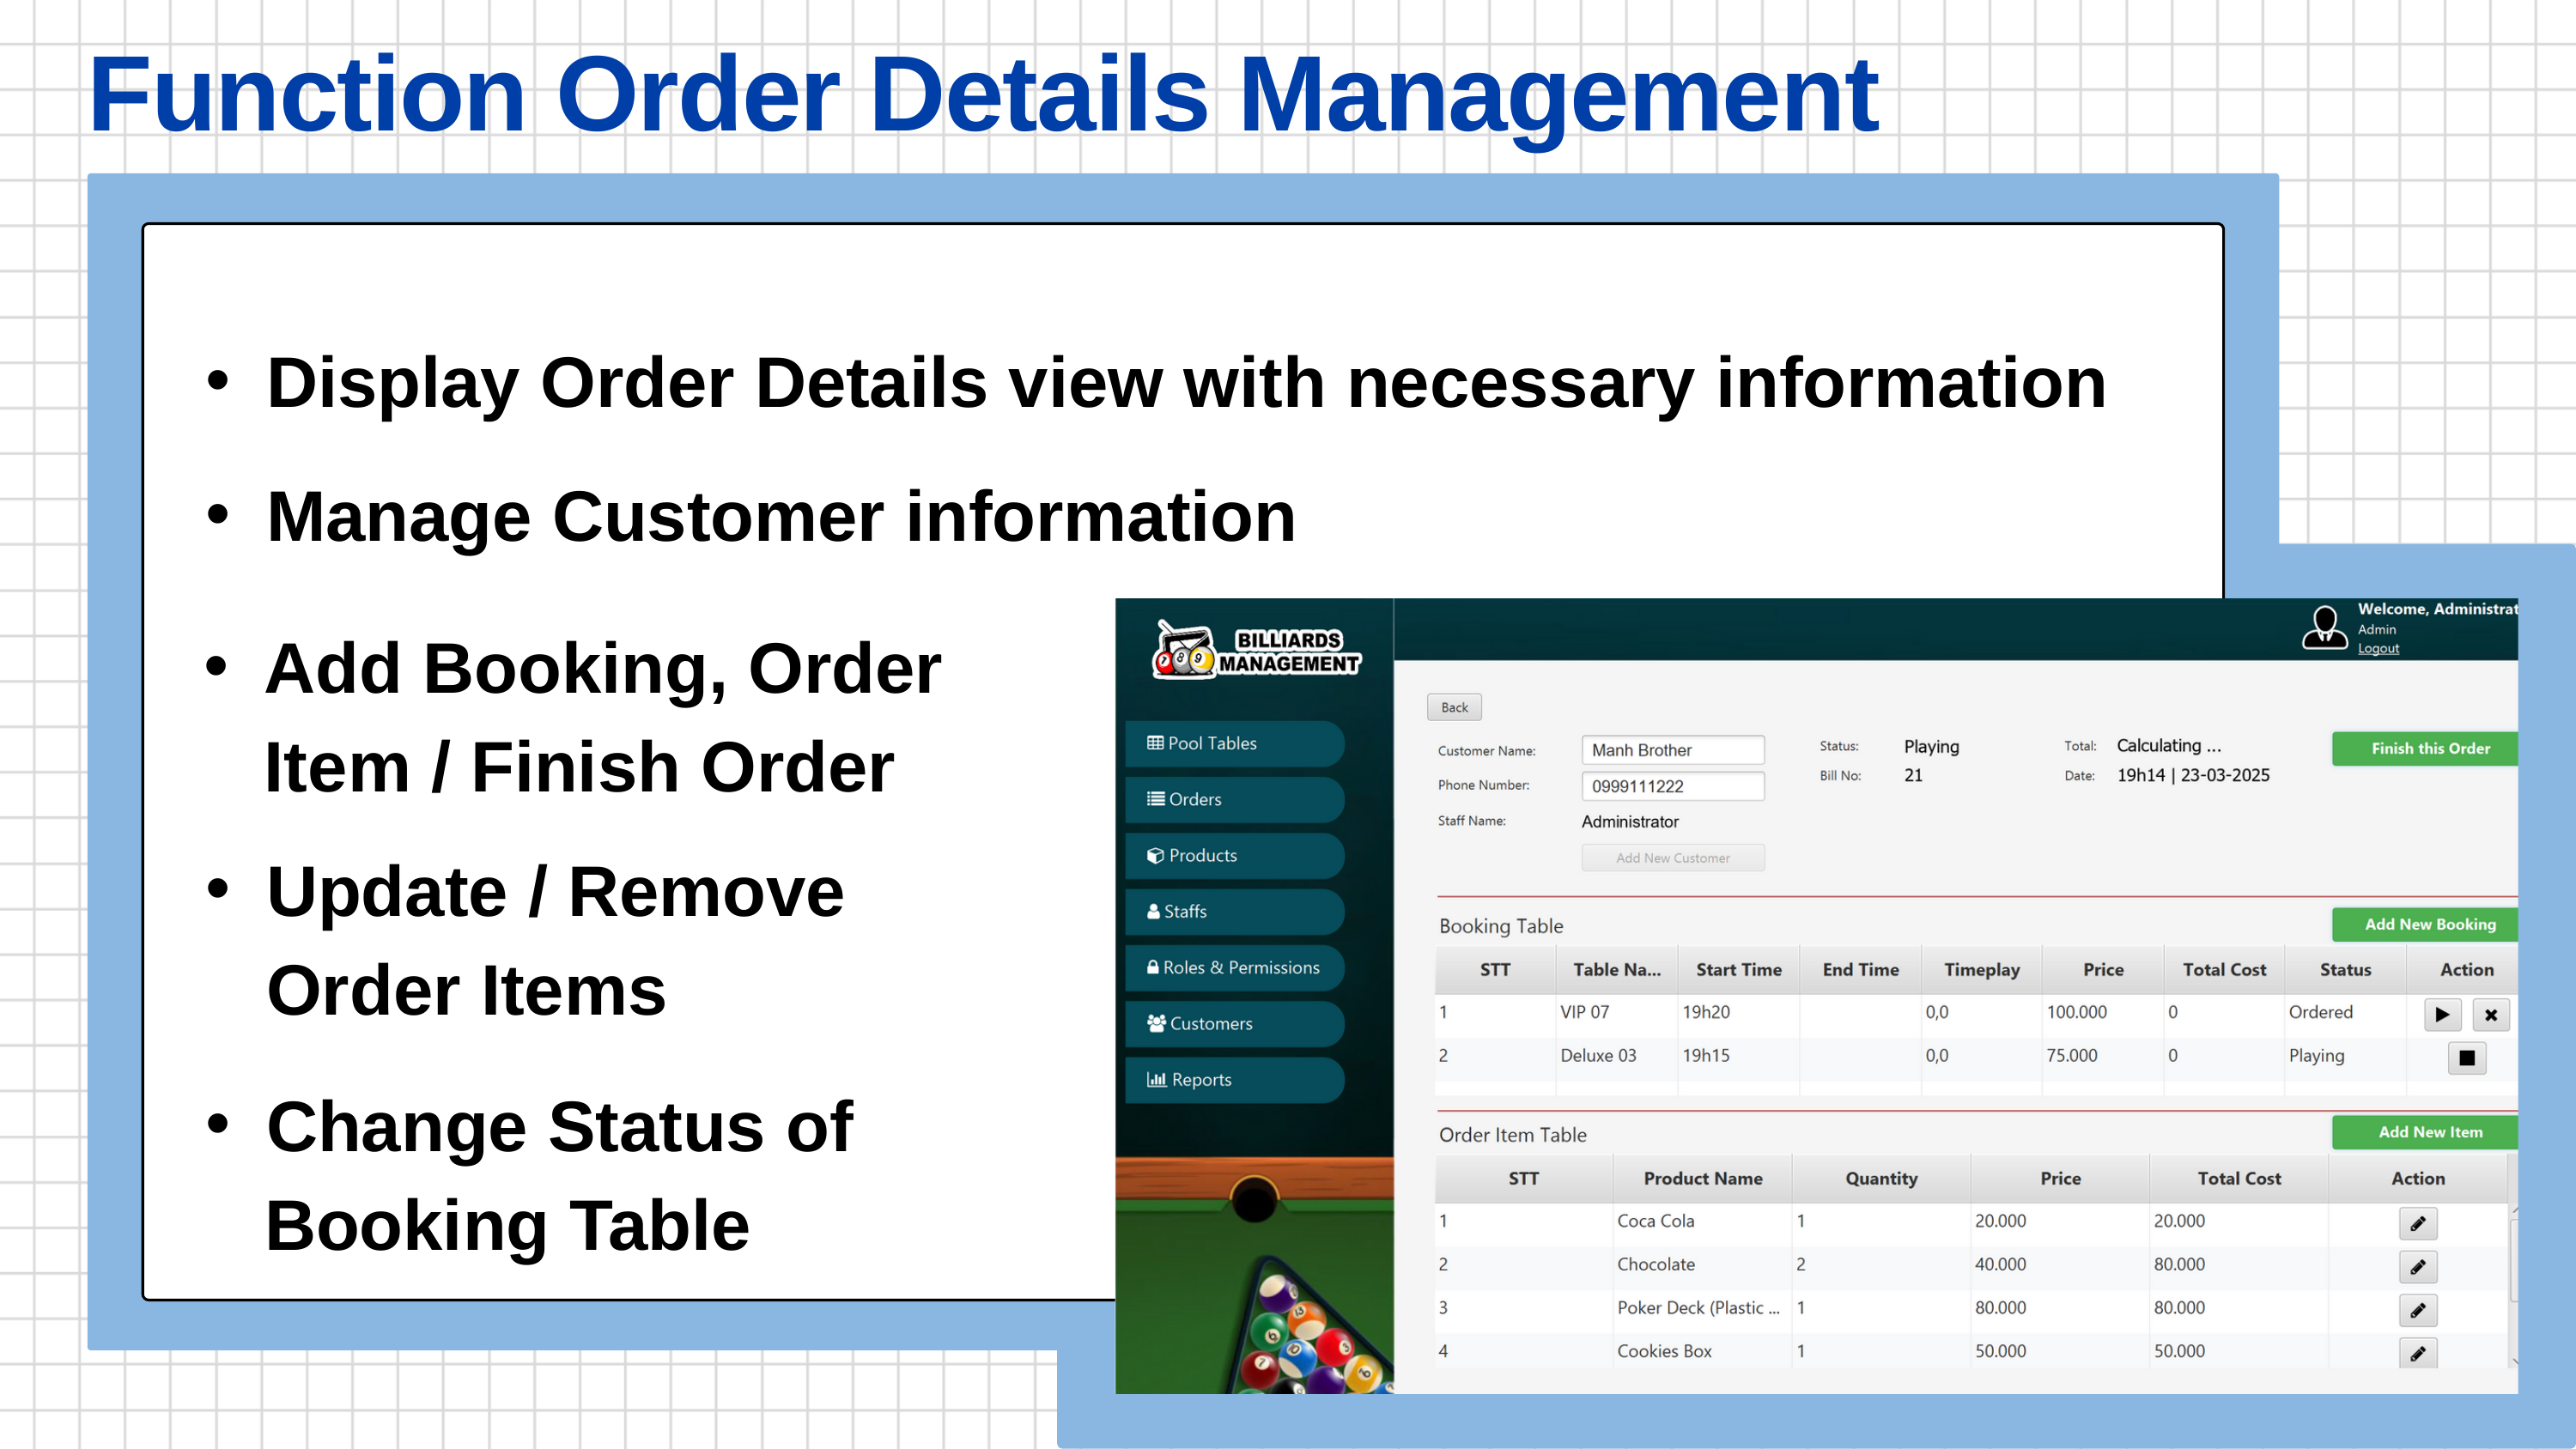

Function Order Details Management

Display Order Details view with necessary information
Manage Customer information

Add Booking, Order Item / Finish Order
Update / Remove
Order Items
Change Status of
      Booking Table